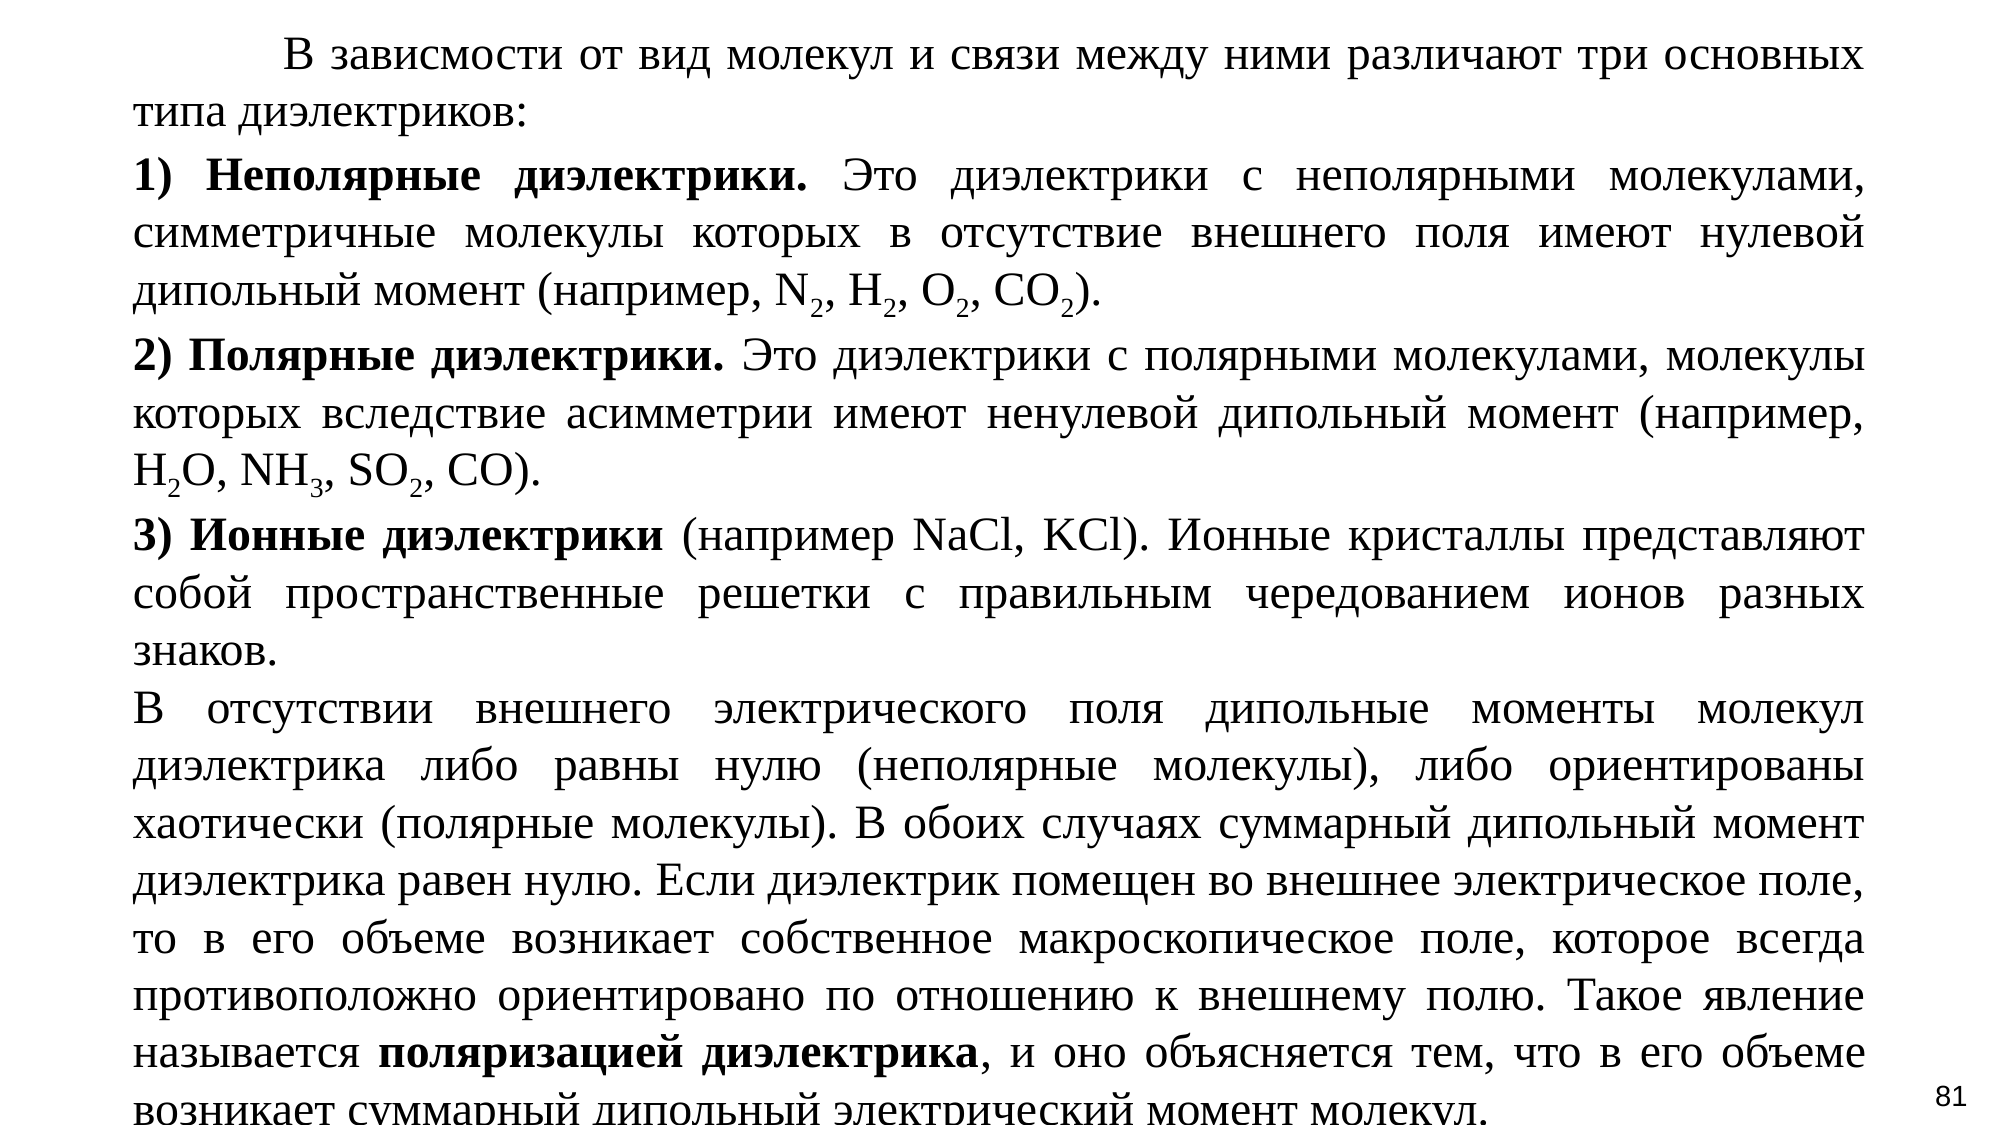

В зависмости от вид молекул и связи между ними различают три основных типа диэлектриков:
1) Неполярные диэлектрики. Это диэлектрики с неполярными молекулами, симметричные молекулы которых в отсутствие внешнего поля имеют нулевой дипольный момент (например, N2, H2, O2, CO2).
2) Полярные диэлектрики. Это диэлектрики с полярными молекулами, молекулы которых вследствие асимметрии имеют ненулевой дипольный момент (например, H2O, NH3, SO2, CO).
3) Ионные диэлектрики (например NaCl, KCl). Ионные кристаллы представляют собой пространственные решетки с правильным чередованием ионов разных знаков.
В отсутствии внешнего электрического поля дипольные моменты молекул диэлектрика либо равны нулю (неполярные молекулы), либо ориентированы хаотически (полярные молекулы). В обоих случаях суммарный дипольный момент диэлектрика равен нулю. Если диэлектрик помещен во внешнее электрическое поле, то в его объеме возникает собственное макроскопическое поле, которое всегда противоположно ориентировано по отношению к внешнему полю. Такое явление называется поляризацией диэлектрика, и оно объясняется тем, что в его объеме возникает суммарный дипольный электрический момент молекул.

81